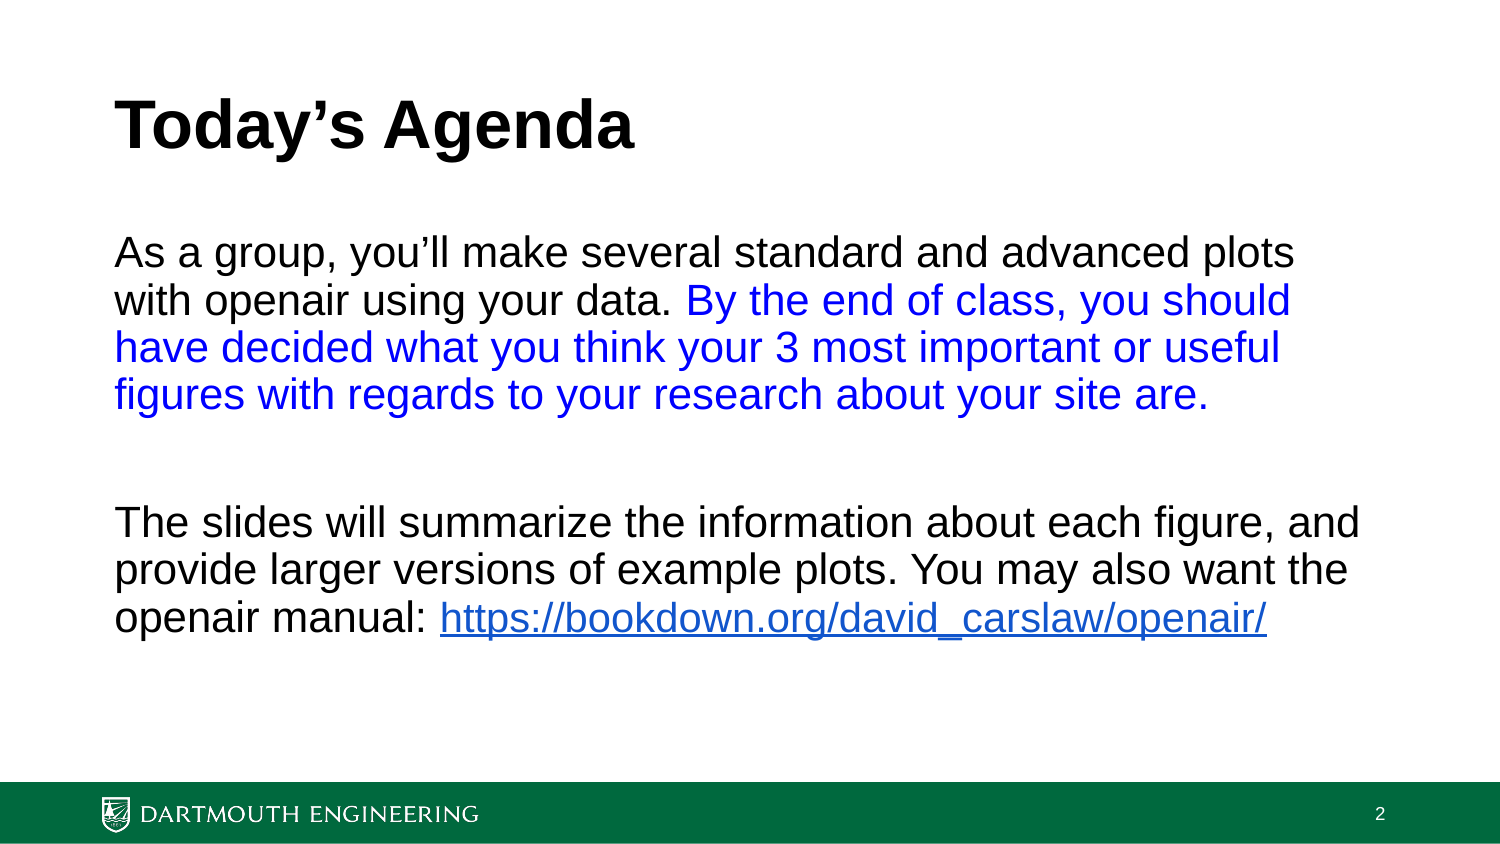

# Today’s Agenda
As a group, you’ll make several standard and advanced plots with openair using your data. By the end of class, you should have decided what you think your 3 most important or useful figures with regards to your research about your site are.

The slides will summarize the information about each figure, and provide larger versions of example plots. You may also want the openair manual: https://bookdown.org/david_carslaw/openair/
2